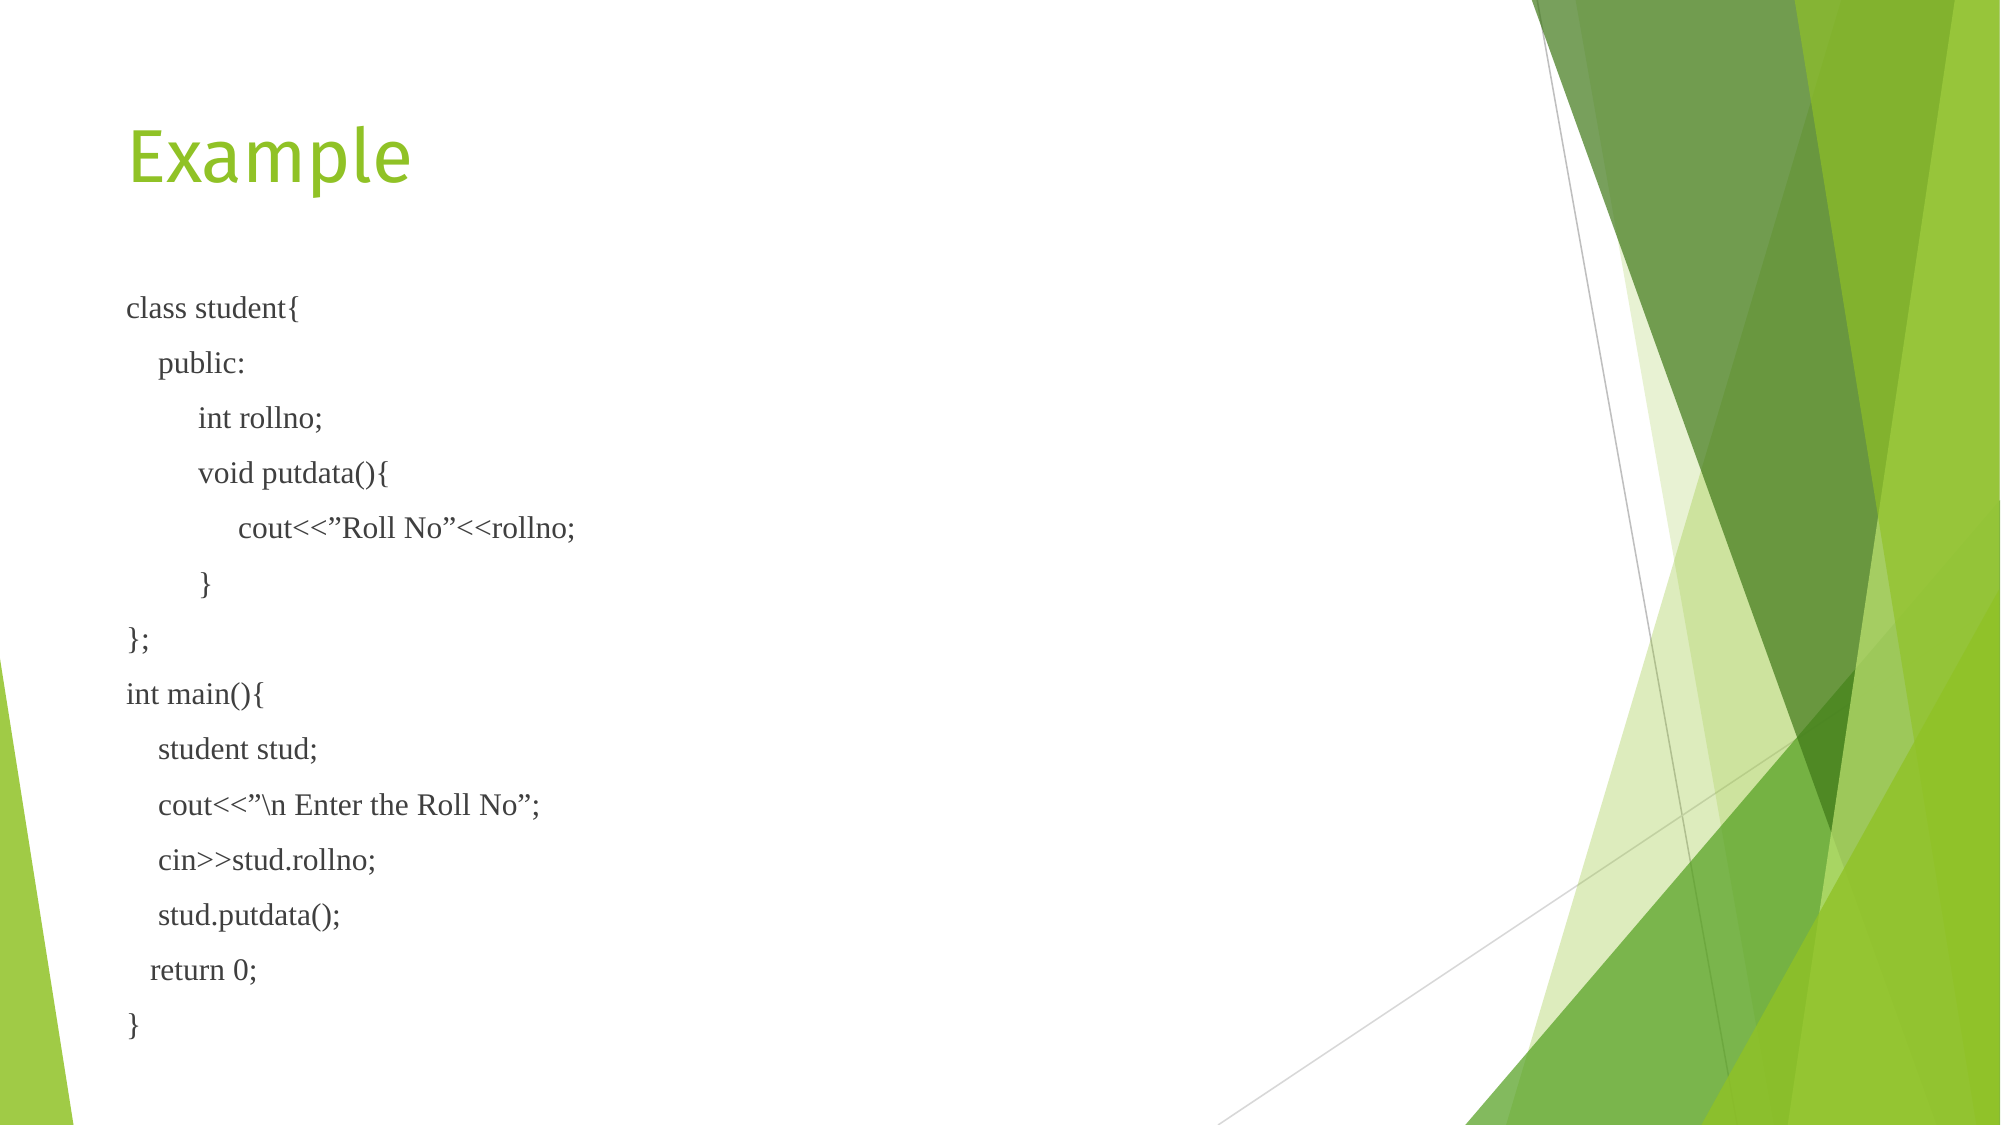

# Example
class student{
    public:
         int rollno;
         void putdata(){
              cout<<”Roll No”<<rollno;
         }
};
int main(){
    student stud;
    cout<<”\n Enter the Roll No”;
    cin>>stud.rollno;
    stud.putdata();
   return 0;
}